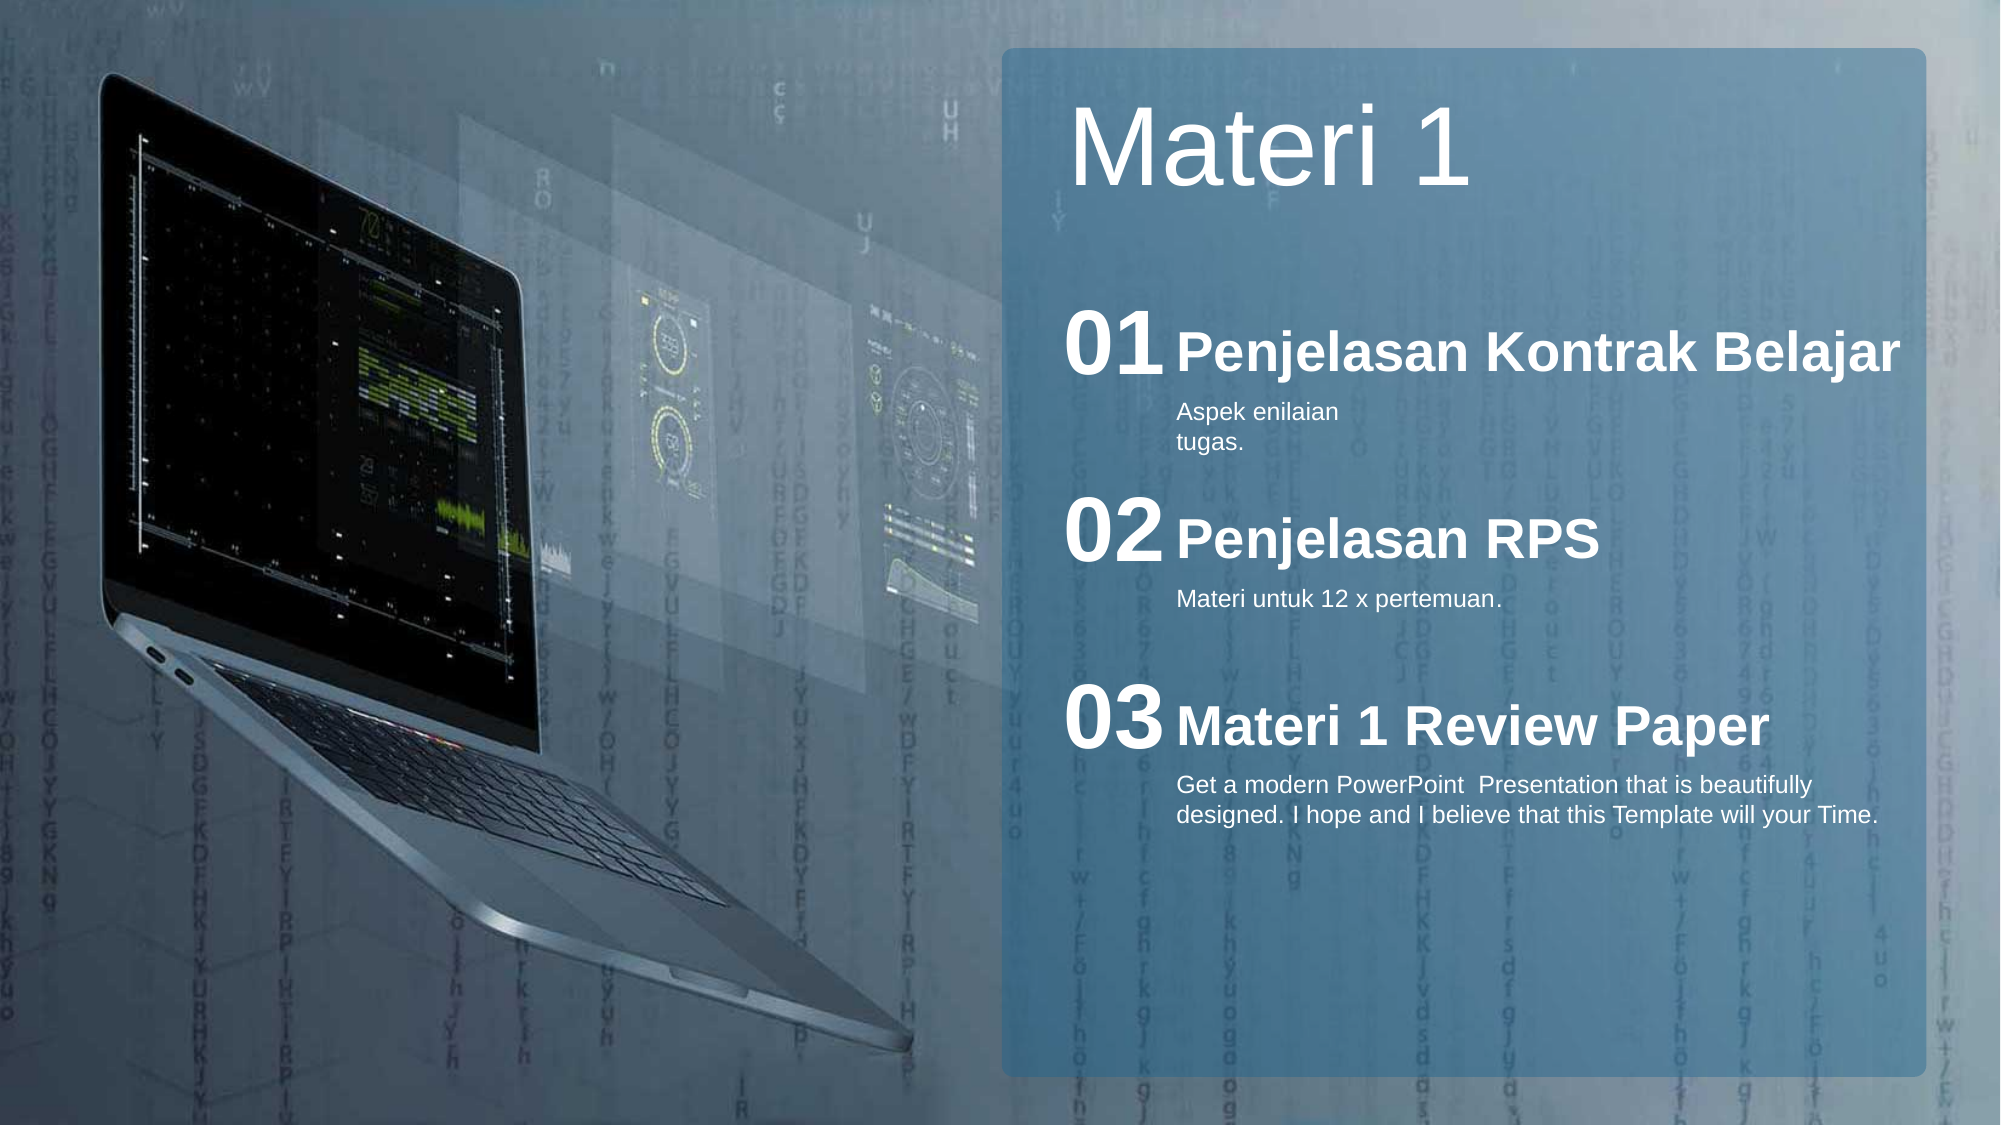

Materi 1
01
Penjelasan Kontrak Belajar
Aspek enilaian
tugas.
02
Penjelasan RPS
Materi untuk 12 x pertemuan.
03
Materi 1 Review Paper
Get a modern PowerPoint  Presentation that is beautifully designed. I hope and I believe that this Template will your Time.